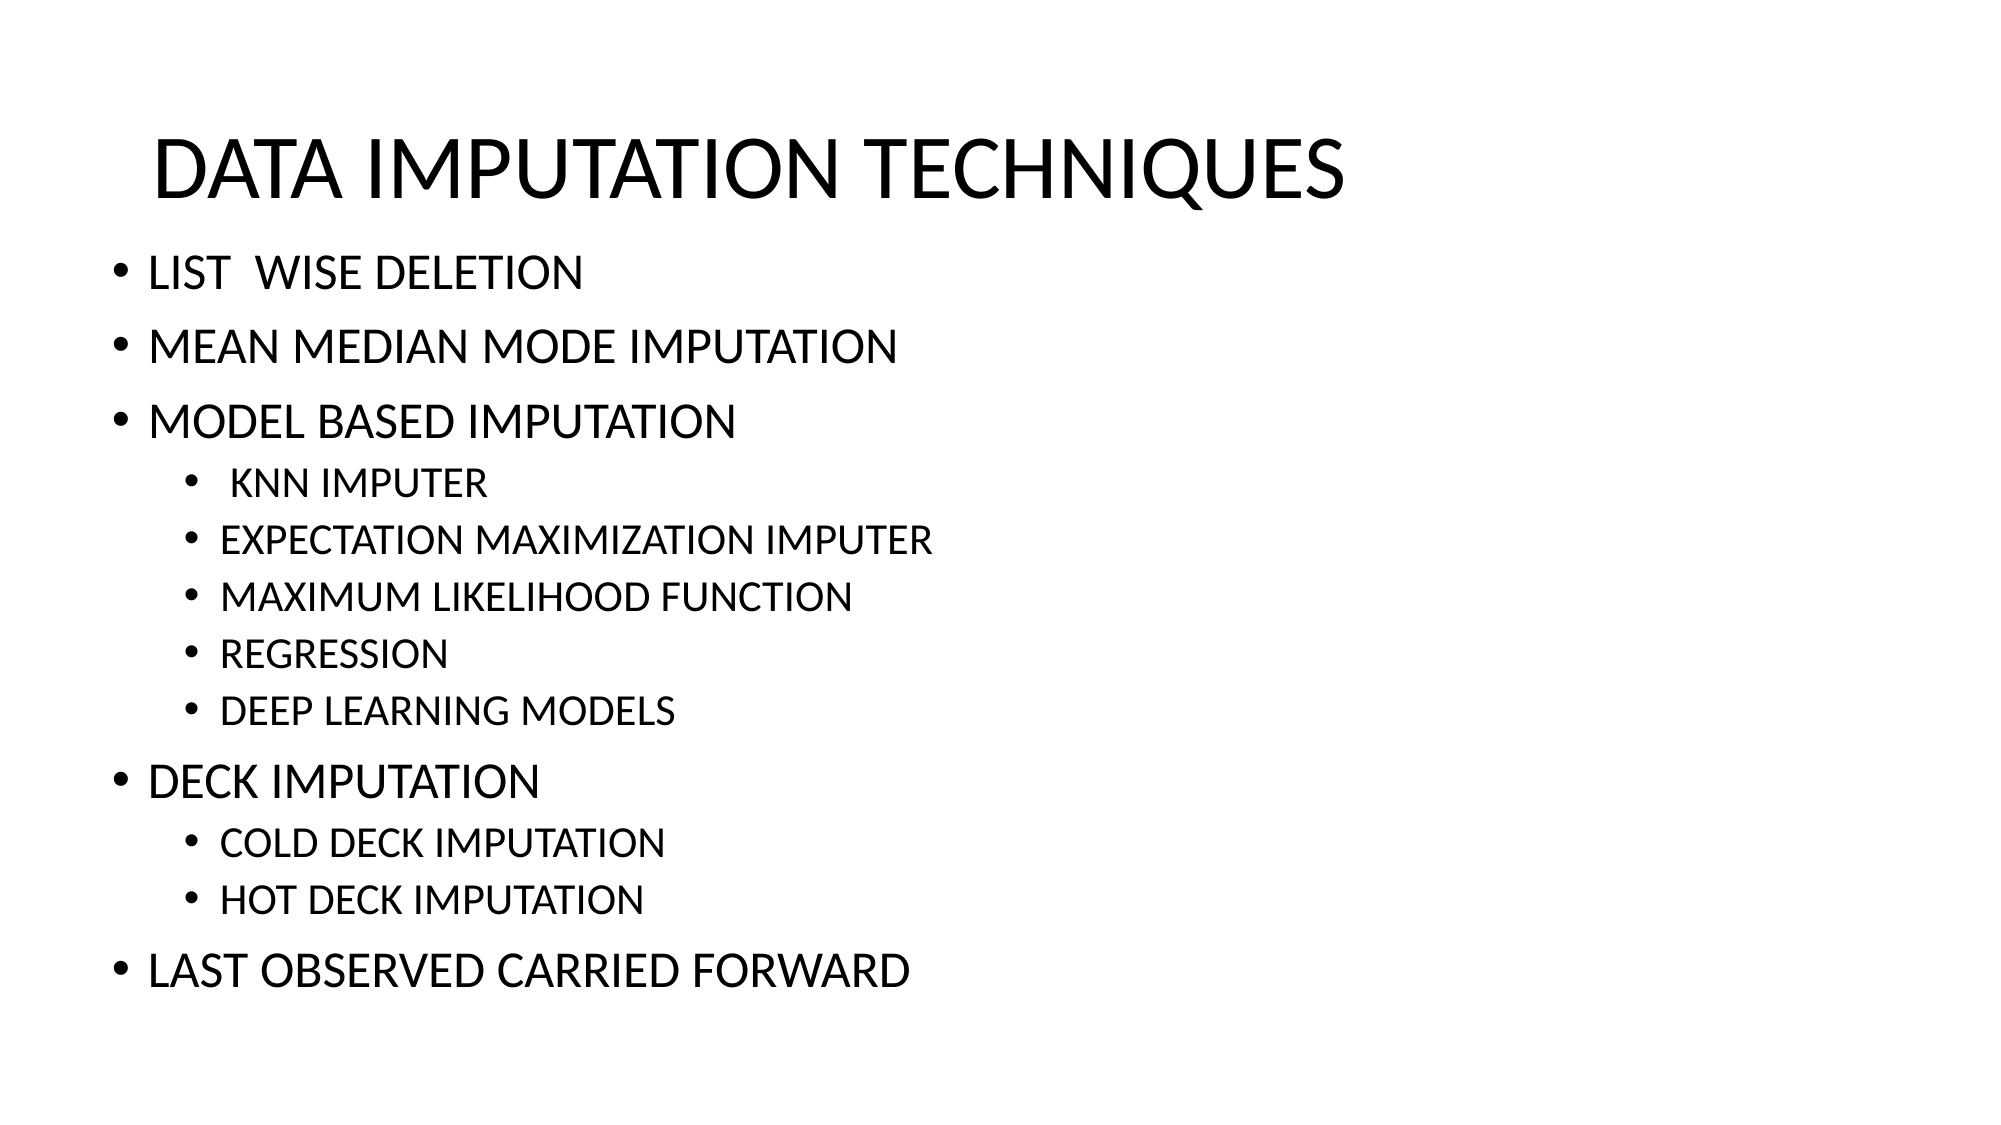

# DATA IMPUTATION TECHNIQUES
LIST  WISE DELETION
MEAN MEDIAN MODE IMPUTATION
MODEL BASED IMPUTATION
 KNN IMPUTER
EXPECTATION MAXIMIZATION IMPUTER
MAXIMUM LIKELIHOOD FUNCTION
REGRESSION
DEEP LEARNING MODELS
DECK IMPUTATION
COLD DECK IMPUTATION
HOT DECK IMPUTATION
LAST OBSERVED CARRIED FORWARD